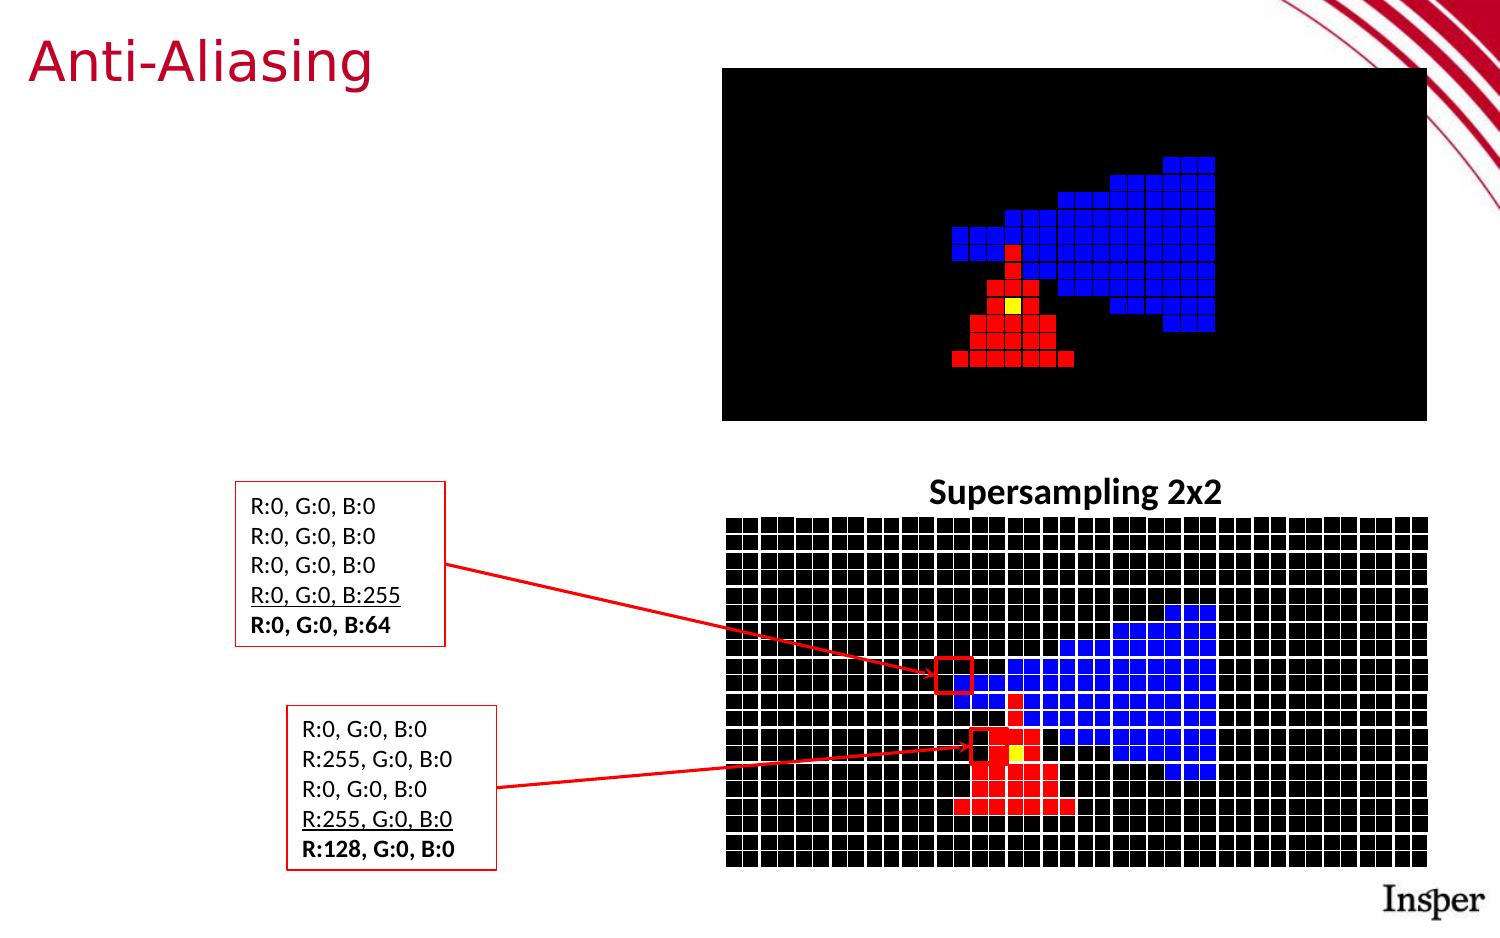

# Anti-Aliasing
|  |  |  |  |  |  |  |  |  |  |  |  |  |  |  |  |  |  |  |  |  |  |  |  |  |  |  |  |  |  |  |  |  |  |  |  |  |  |  |  |
| --- | --- | --- | --- | --- | --- | --- | --- | --- | --- | --- | --- | --- | --- | --- | --- | --- | --- | --- | --- | --- | --- | --- | --- | --- | --- | --- | --- | --- | --- | --- | --- | --- | --- | --- | --- | --- | --- | --- | --- |
|  |  |  |  |  |  |  |  |  |  |  |  |  |  |  |  |  |  |  |  |  |  |  |  |  |  |  |  |  |  |  |  |  |  |  |  |  |  |  |  |
|  |  |  |  |  |  |  |  |  |  |  |  |  |  |  |  |  |  |  |  |  |  |  |  |  |  |  |  |  |  |  |  |  |  |  |  |  |  |  |  |
|  |  |  |  |  |  |  |  |  |  |  |  |  |  |  |  |  |  |  |  |  |  |  |  |  |  |  |  |  |  |  |  |  |  |  |  |  |  |  |  |
|  |  |  |  |  |  |  |  |  |  |  |  |  |  |  |  |  |  |  |  |  |  |  |  |  |  |  |  |  |  |  |  |  |  |  |  |  |  |  |  |
|  |  |  |  |  |  |  |  |  |  |  |  |  |  |  |  |  |  |  |  |  |  |  |  |  |  |  |  |  |  |  |  |  |  |  |  |  |  |  |  |
|  |  |  |  |  |  |  |  |  |  |  |  |  |  |  |  |  |  |  |  |  |  |  |  |  |  |  |  |  |  |  |  |  |  |  |  |  |  |  |  |
|  |  |  |  |  |  |  |  |  |  |  |  |  |  |  |  |  |  |  |  |  |  |  |  |  |  |  |  |  |  |  |  |  |  |  |  |  |  |  |  |
|  |  |  |  |  |  |  |  |  |  |  |  |  |  |  |  |  |  |  |  |  |  |  |  |  |  |  |  |  |  |  |  |  |  |  |  |  |  |  |  |
|  |  |  |  |  |  |  |  |  |  |  |  |  |  |  |  |  |  |  |  |  |  |  |  |  |  |  |  |  |  |  |  |  |  |  |  |  |  |  |  |
|  |  |  |  |  |  |  |  |  |  |  |  |  |  |  |  |  |  |  |  |  |  |  |  |  |  |  |  |  |  |  |  |  |  |  |  |  |  |  |  |
|  |  |  |  |  |  |  |  |  |  |  |  |  |  |  |  |  |  |  |  |  |  |  |  |  |  |  |  |  |  |  |  |  |  |  |  |  |  |  |  |
|  |  |  |  |  |  |  |  |  |  |  |  |  |  |  |  |  |  |  |  |  |  |  |  |  |  |  |  |  |  |  |  |  |  |  |  |  |  |  |  |
|  |  |  |  |  |  |  |  |  |  |  |  |  |  |  |  |  |  |  |  |  |  |  |  |  |  |  |  |  |  |  |  |  |  |  |  |  |  |  |  |
|  |  |  |  |  |  |  |  |  |  |  |  |  |  |  |  |  |  |  |  |  |  |  |  |  |  |  |  |  |  |  |  |  |  |  |  |  |  |  |  |
|  |  |  |  |  |  |  |  |  |  |  |  |  |  |  |  |  |  |  |  |  |  |  |  |  |  |  |  |  |  |  |  |  |  |  |  |  |  |  |  |
|  |  |  |  |  |  |  |  |  |  |  |  |  |  |  |  |  |  |  |  |  |  |  |  |  |  |  |  |  |  |  |  |  |  |  |  |  |  |  |  |
|  |  |  |  |  |  |  |  |  |  |  |  |  |  |  |  |  |  |  |  |  |  |  |  |  |  |  |  |  |  |  |  |  |  |  |  |  |  |  |  |
|  |  |  |  |  |  |  |  |  |  |  |  |  |  |  |  |  |  |  |  |  |  |  |  |  |  |  |  |  |  |  |  |  |  |  |  |  |  |  |  |
|  |  |  |  |  |  |  |  |  |  |  |  |  |  |  |  |  |  |  |  |  |  |  |  |  |  |  |  |  |  |  |  |  |  |  |  |  |  |  |  |
Supersampling 2x2
R:0, G:0, B:0
R:0, G:0, B:0
R:0, G:0, B:0
R:0, G:0, B:255
R:0, G:0, B:64

|  |  |  |  |  |  |  |  |  |  |  |  |  |  |  |  |  |  |  |  |  |  |  |  |  |  |  |  |  |  |  |  |  |  |  |  |  |  |  |  |
| --- | --- | --- | --- | --- | --- | --- | --- | --- | --- | --- | --- | --- | --- | --- | --- | --- | --- | --- | --- | --- | --- | --- | --- | --- | --- | --- | --- | --- | --- | --- | --- | --- | --- | --- | --- | --- | --- | --- | --- |
|  |  |  |  |  |  |  |  |  |  |  |  |  |  |  |  |  |  |  |  |  |  |  |  |  |  |  |  |  |  |  |  |  |  |  |  |  |  |  |  |
|  |  |  |  |  |  |  |  |  |  |  |  |  |  |  |  |  |  |  |  |  |  |  |  |  |  |  |  |  |  |  |  |  |  |  |  |  |  |  |  |
|  |  |  |  |  |  |  |  |  |  |  |  |  |  |  |  |  |  |  |  |  |  |  |  |  |  |  |  |  |  |  |  |  |  |  |  |  |  |  |  |
|  |  |  |  |  |  |  |  |  |  |  |  |  |  |  |  |  |  |  |  |  |  |  |  |  |  |  |  |  |  |  |  |  |  |  |  |  |  |  |  |
|  |  |  |  |  |  |  |  |  |  |  |  |  |  |  |  |  |  |  |  |  |  |  |  |  |  |  |  |  |  |  |  |  |  |  |  |  |  |  |  |
|  |  |  |  |  |  |  |  |  |  |  |  |  |  |  |  |  |  |  |  |  |  |  |  |  |  |  |  |  |  |  |  |  |  |  |  |  |  |  |  |
|  |  |  |  |  |  |  |  |  |  |  |  |  |  |  |  |  |  |  |  |  |  |  |  |  |  |  |  |  |  |  |  |  |  |  |  |  |  |  |  |
|  |  |  |  |  |  |  |  |  |  |  |  |  |  |  |  |  |  |  |  |  |  |  |  |  |  |  |  |  |  |  |  |  |  |  |  |  |  |  |  |
|  |  |  |  |  |  |  |  |  |  |  |  |  |  |  |  |  |  |  |  |  |  |  |  |  |  |  |  |  |  |  |  |  |  |  |  |  |  |  |  |
|  |  |  |  |  |  |  |  |  |  |  |  |  |  |  |  |  |  |  |  |  |  |  |  |  |  |  |  |  |  |  |  |  |  |  |  |  |  |  |  |
|  |  |  |  |  |  |  |  |  |  |  |  |  |  |  |  |  |  |  |  |  |  |  |  |  |  |  |  |  |  |  |  |  |  |  |  |  |  |  |  |
|  |  |  |  |  |  |  |  |  |  |  |  |  |  |  |  |  |  |  |  |  |  |  |  |  |  |  |  |  |  |  |  |  |  |  |  |  |  |  |  |
|  |  |  |  |  |  |  |  |  |  |  |  |  |  |  |  |  |  |  |  |  |  |  |  |  |  |  |  |  |  |  |  |  |  |  |  |  |  |  |  |
|  |  |  |  |  |  |  |  |  |  |  |  |  |  |  |  |  |  |  |  |  |  |  |  |  |  |  |  |  |  |  |  |  |  |  |  |  |  |  |  |
|  |  |  |  |  |  |  |  |  |  |  |  |  |  |  |  |  |  |  |  |  |  |  |  |  |  |  |  |  |  |  |  |  |  |  |  |  |  |  |  |
|  |  |  |  |  |  |  |  |  |  |  |  |  |  |  |  |  |  |  |  |  |  |  |  |  |  |  |  |  |  |  |  |  |  |  |  |  |  |  |  |
|  |  |  |  |  |  |  |  |  |  |  |  |  |  |  |  |  |  |  |  |  |  |  |  |  |  |  |  |  |  |  |  |  |  |  |  |  |  |  |  |
|  |  |  |  |  |  |  |  |  |  |  |  |  |  |  |  |  |  |  |  |  |  |  |  |  |  |  |  |  |  |  |  |  |  |  |  |  |  |  |  |
|  |  |  |  |  |  |  |  |  |  |  |  |  |  |  |  |  |  |  |  |  |  |  |  |  |  |  |  |  |  |  |  |  |  |  |  |  |  |  |  |
R:0, G:0, B:0
R:255, G:0, B:0
R:0, G:0, B:0
R:255, G:0, B:0
R:128, G:0, B:0